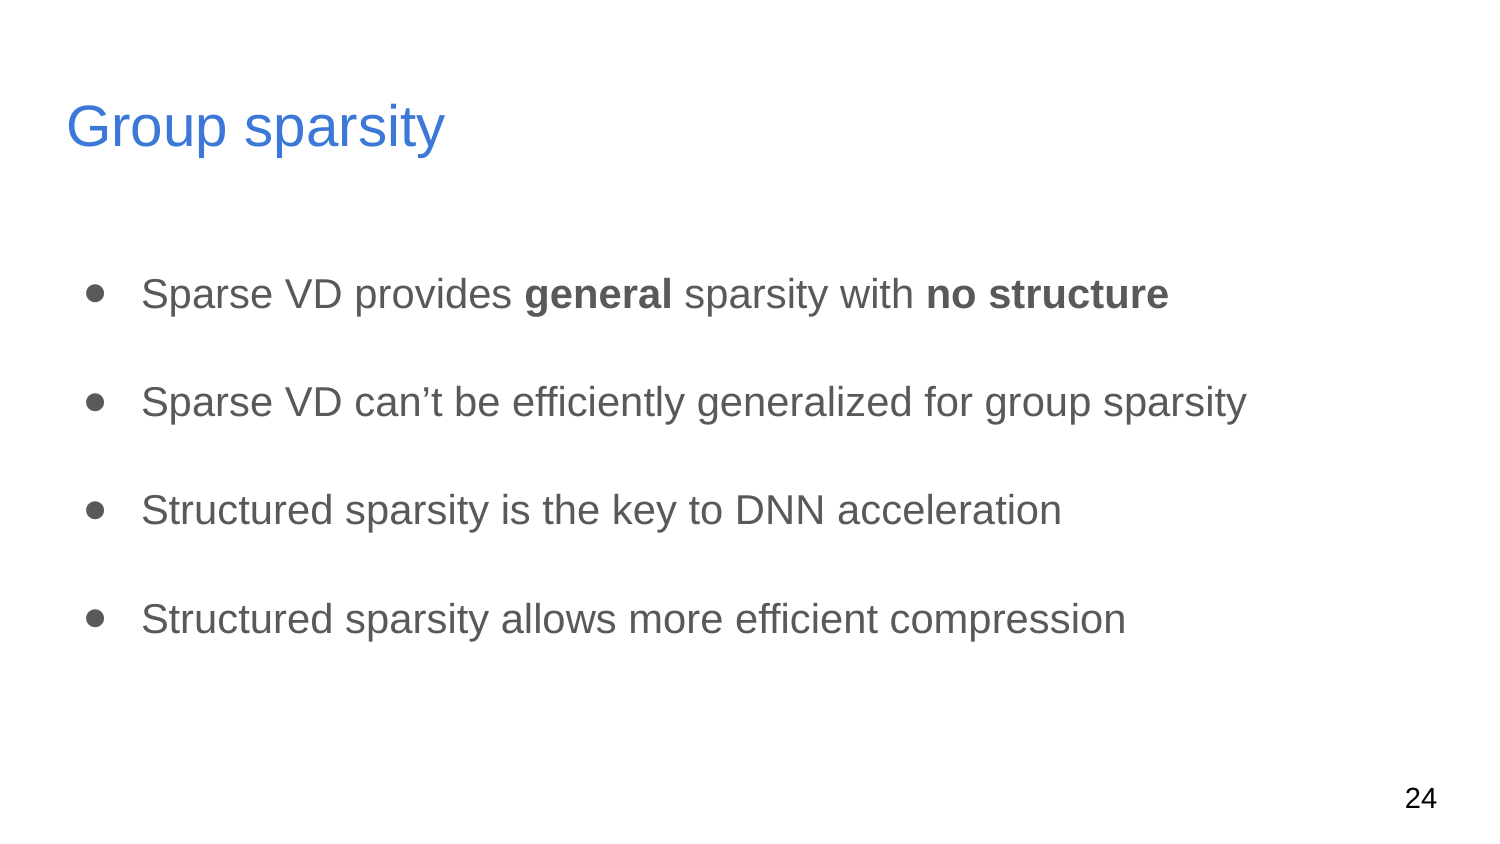

# Group sparsity
Sparse VD provides general sparsity with no structure
Sparse VD can’t be efficiently generalized for group sparsity
Structured sparsity is the key to DNN acceleration
Structured sparsity allows more efficient compression
24